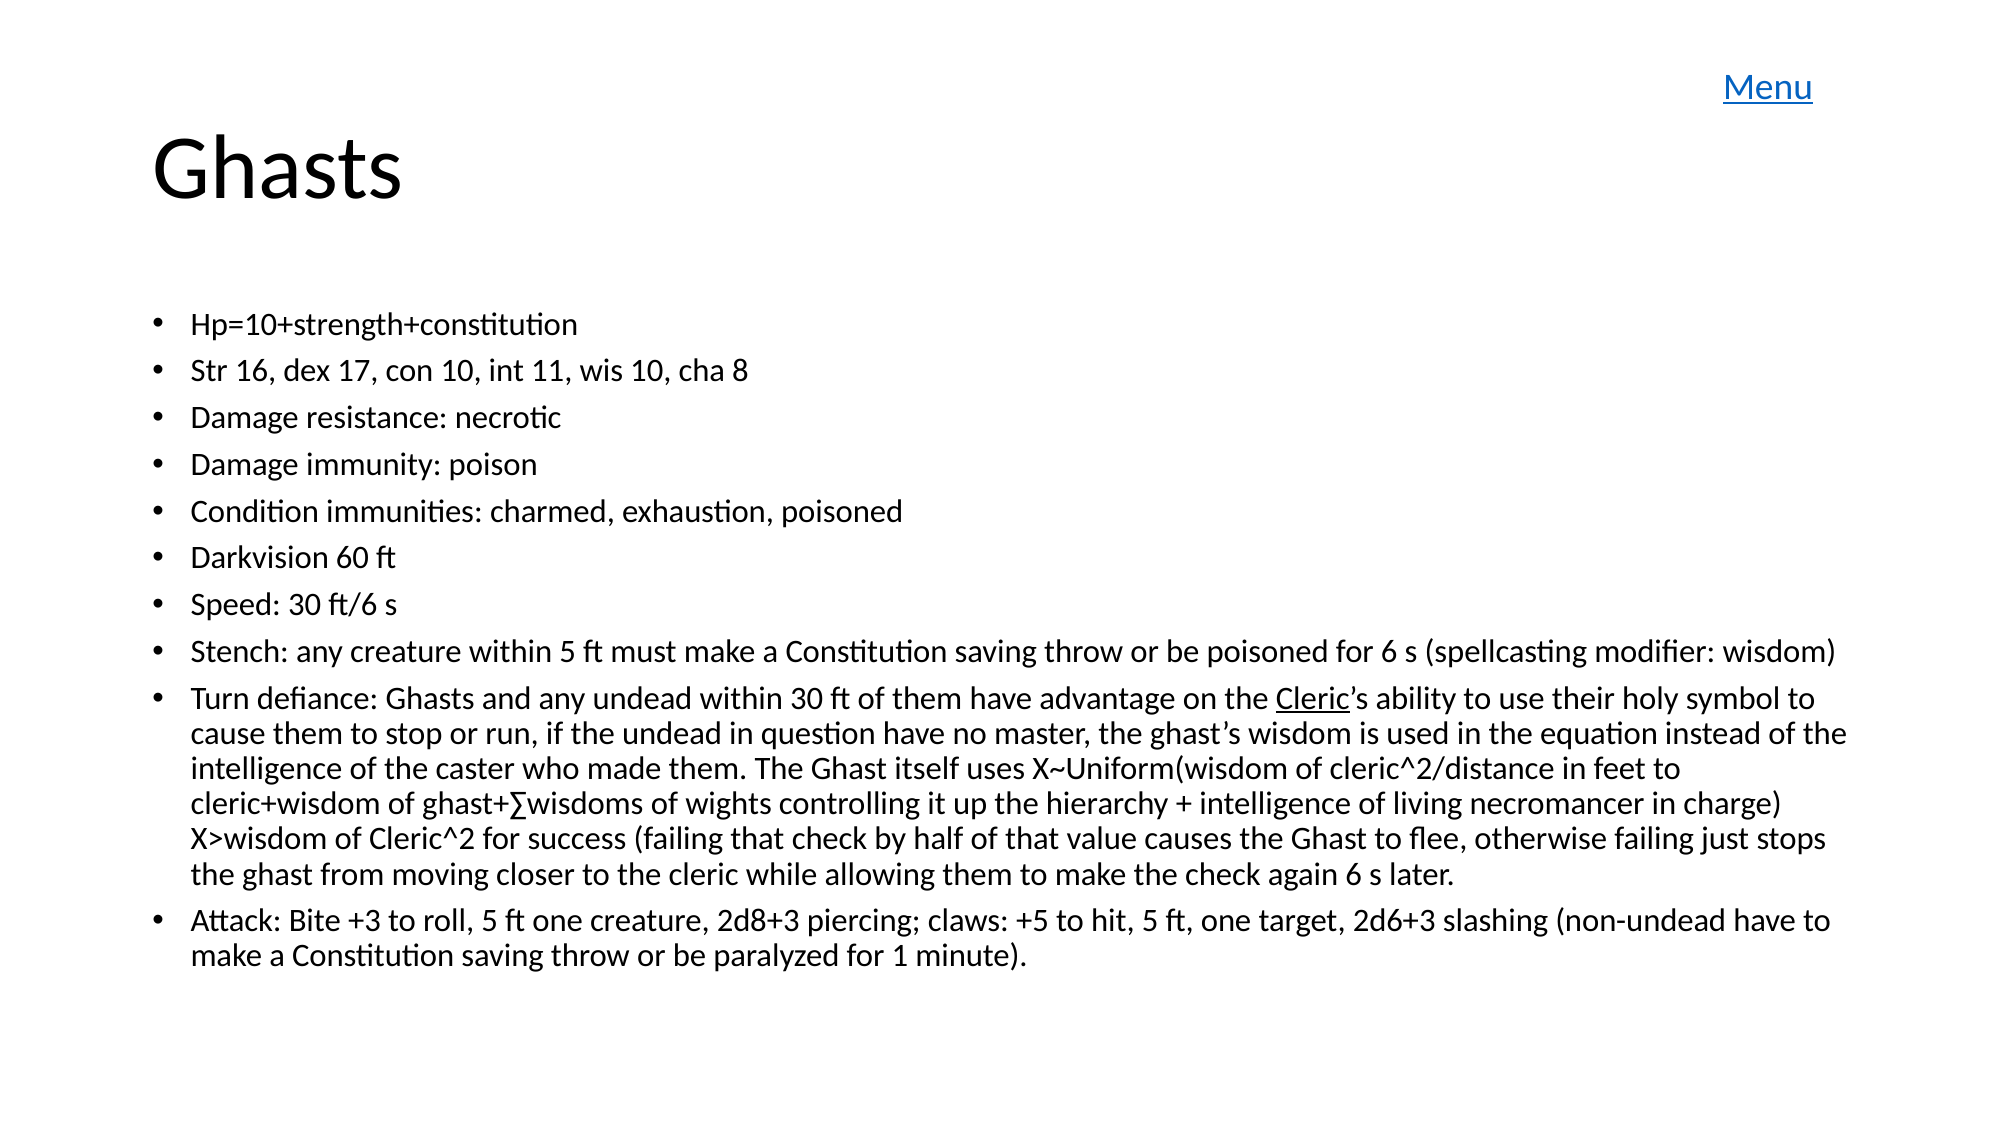

Menu
# Ghasts
Hp=10+strength+constitution
Str 16, dex 17, con 10, int 11, wis 10, cha 8
Damage resistance: necrotic
Damage immunity: poison
Condition immunities: charmed, exhaustion, poisoned
Darkvision 60 ft
Speed: 30 ft/6 s
Stench: any creature within 5 ft must make a Constitution saving throw or be poisoned for 6 s (spellcasting modifier: wisdom)
Turn defiance: Ghasts and any undead within 30 ft of them have advantage on the Cleric’s ability to use their holy symbol to cause them to stop or run, if the undead in question have no master, the ghast’s wisdom is used in the equation instead of the intelligence of the caster who made them. The Ghast itself uses X~Uniform(wisdom of cleric^2/distance in feet to cleric+wisdom of ghast+∑wisdoms of wights controlling it up the hierarchy + intelligence of living necromancer in charge) X>wisdom of Cleric^2 for success (failing that check by half of that value causes the Ghast to flee, otherwise failing just stops the ghast from moving closer to the cleric while allowing them to make the check again 6 s later.
Attack: Bite +3 to roll, 5 ft one creature, 2d8+3 piercing; claws: +5 to hit, 5 ft, one target, 2d6+3 slashing (non-undead have to make a Constitution saving throw or be paralyzed for 1 minute).